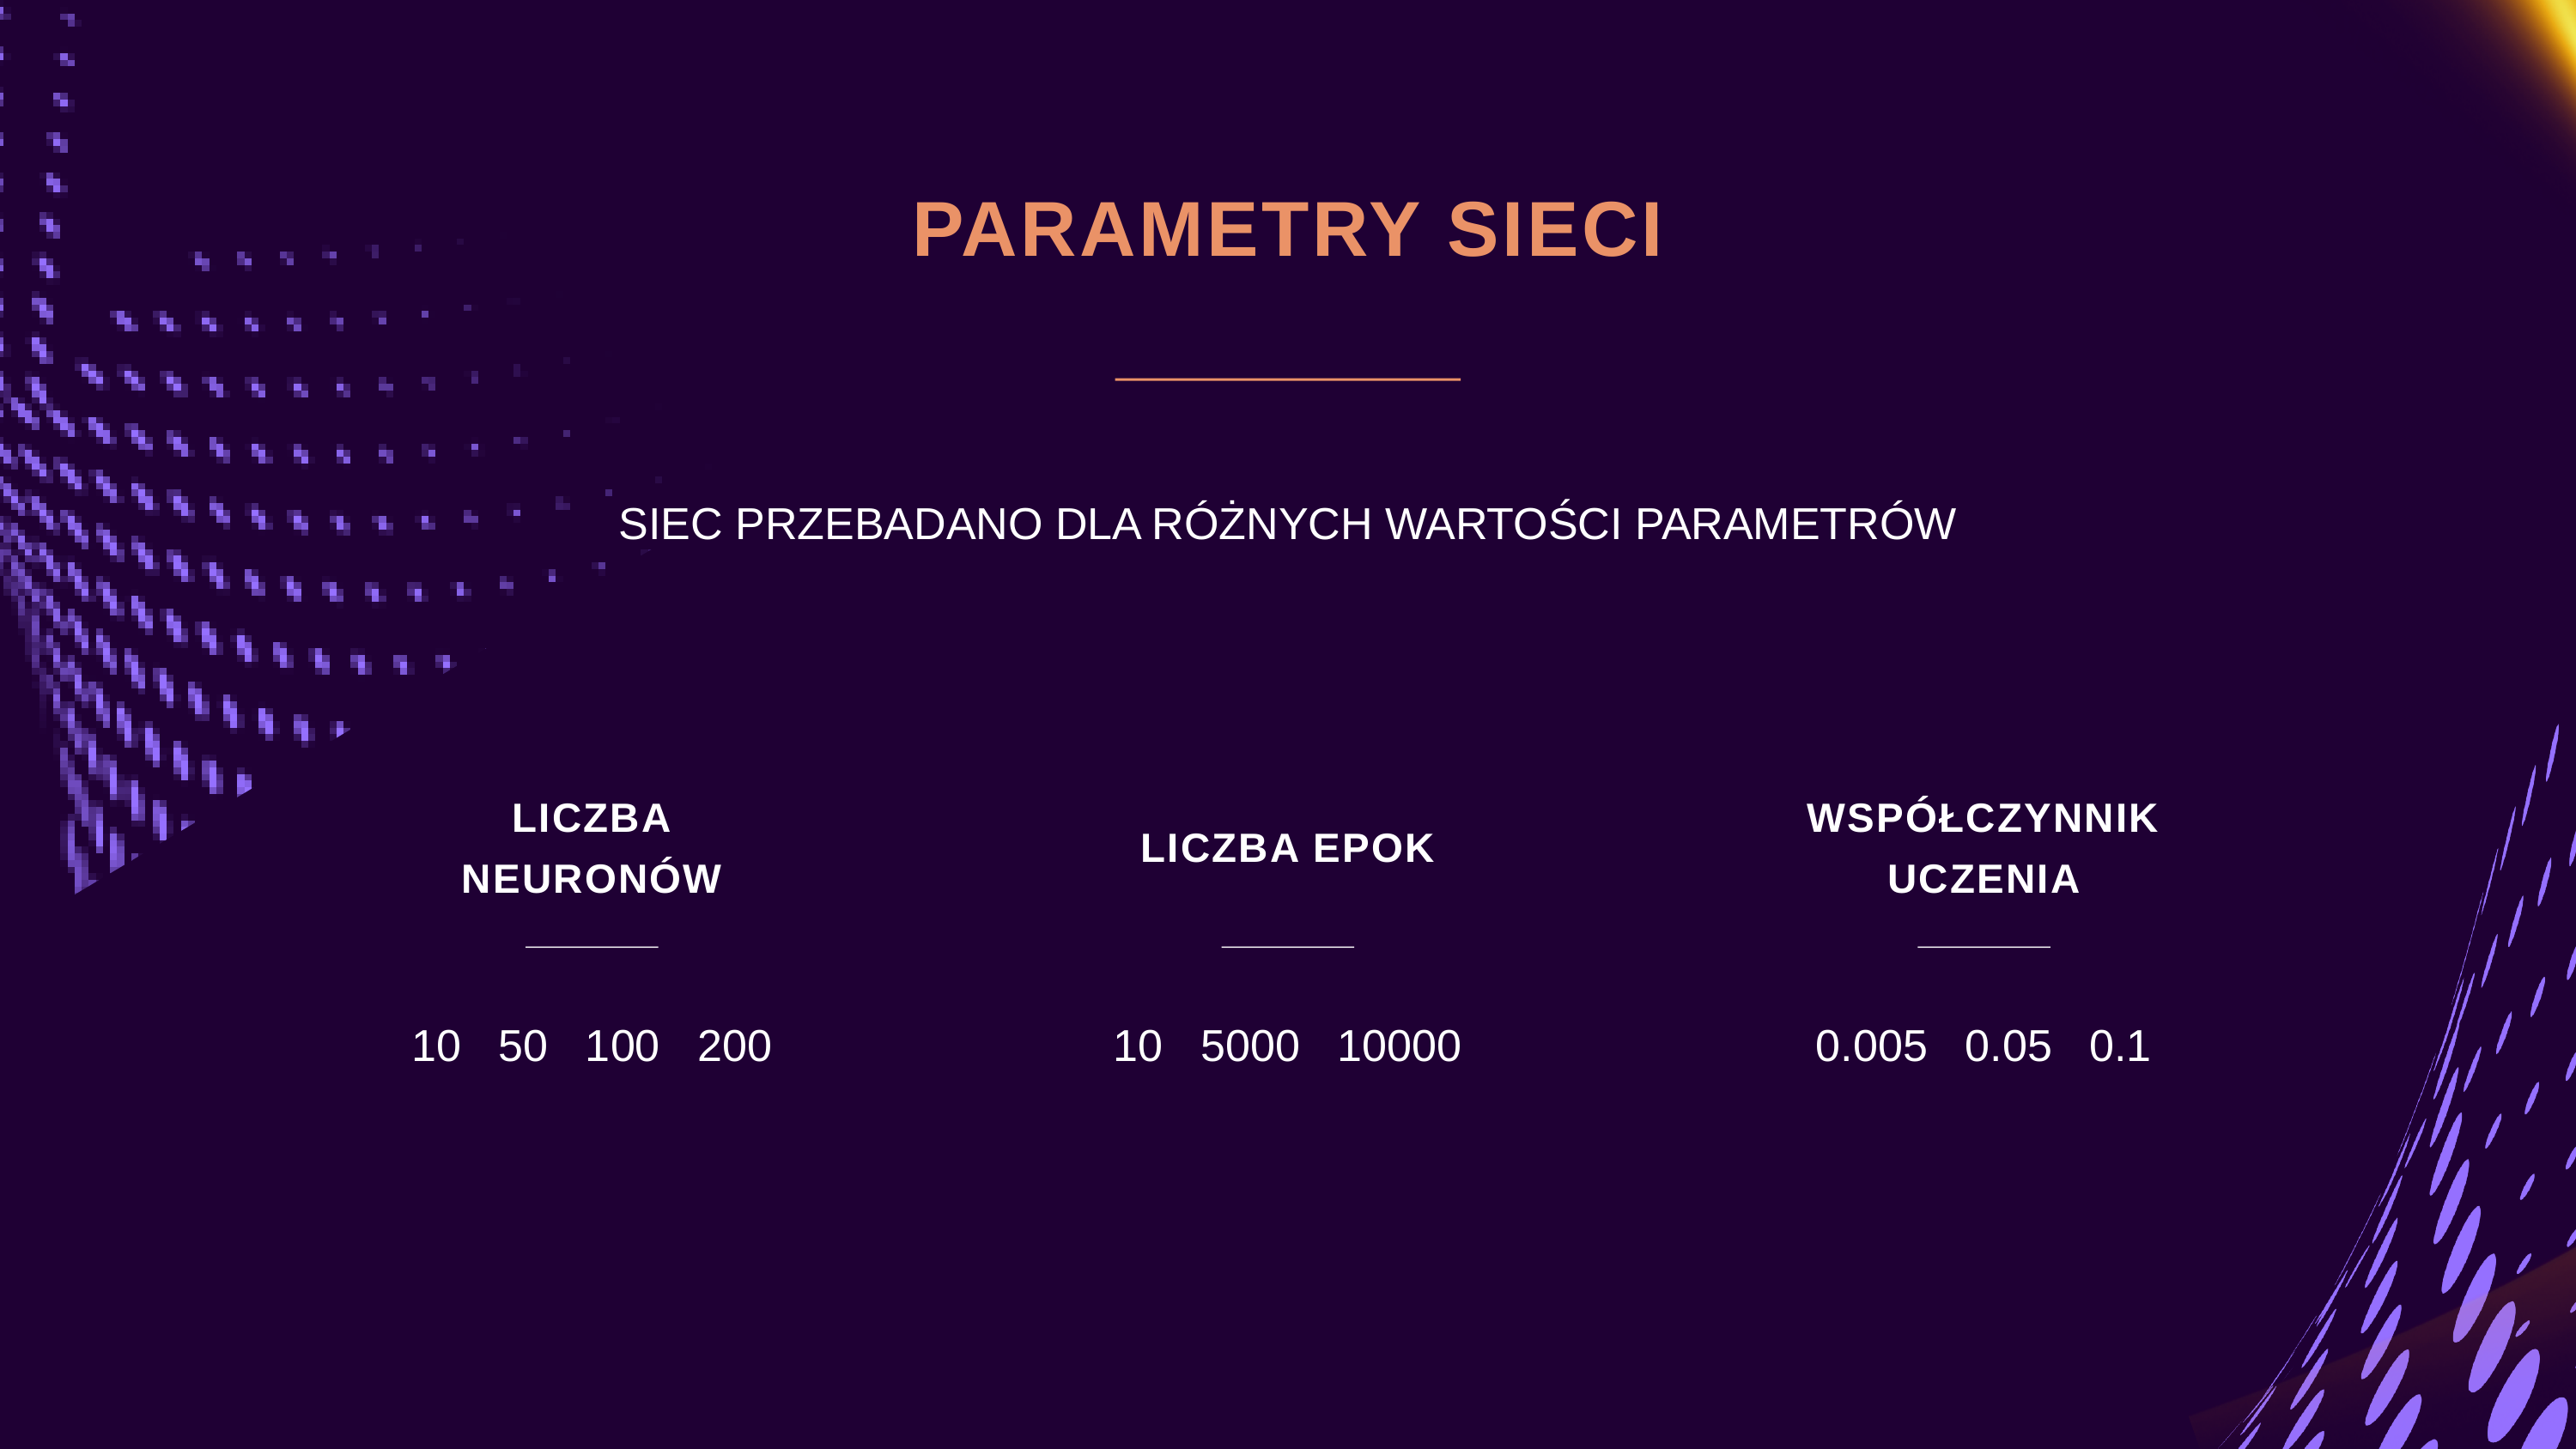

PARAMETRY SIECI

SIEC PRZEBADANO DLA RÓŻNYCH WARTOŚCI PARAMETRÓW

LICZBA NEURONÓW
WSPÓŁCZYNNIK UCZENIA
LICZBA EPOK

10   50   100   200
10   5000   10000
0.005   0.05   0.1